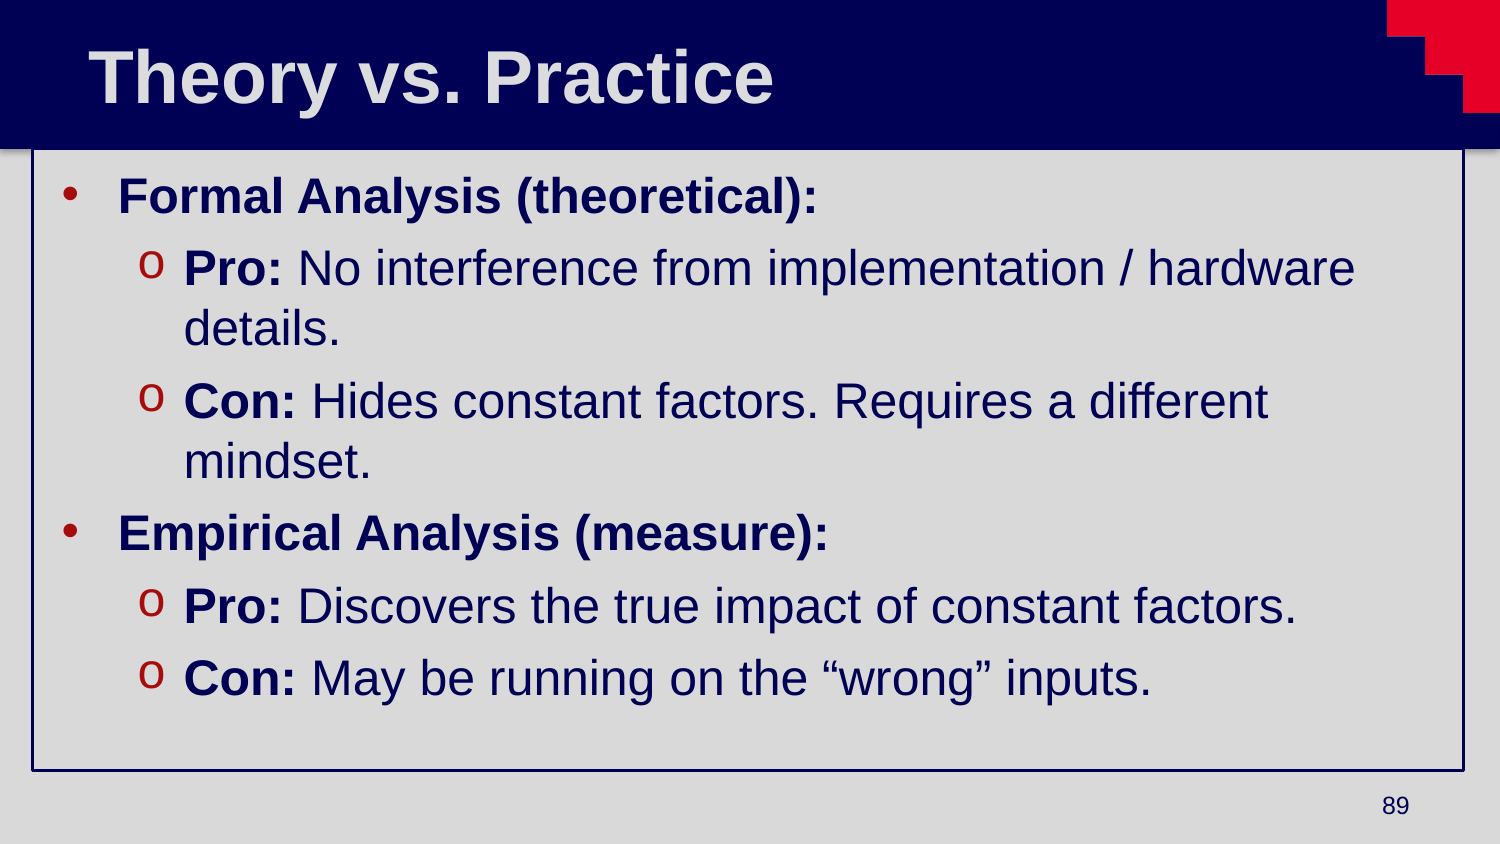

# Theory vs. Practice
Formal Analysis (theoretical):
Pro: No interference from implementation / hardware details.
Con: Hides constant factors. Requires a different mindset.
Empirical Analysis (measure):
Pro: Discovers the true impact of constant factors.
Con: May be running on the “wrong” inputs.

89